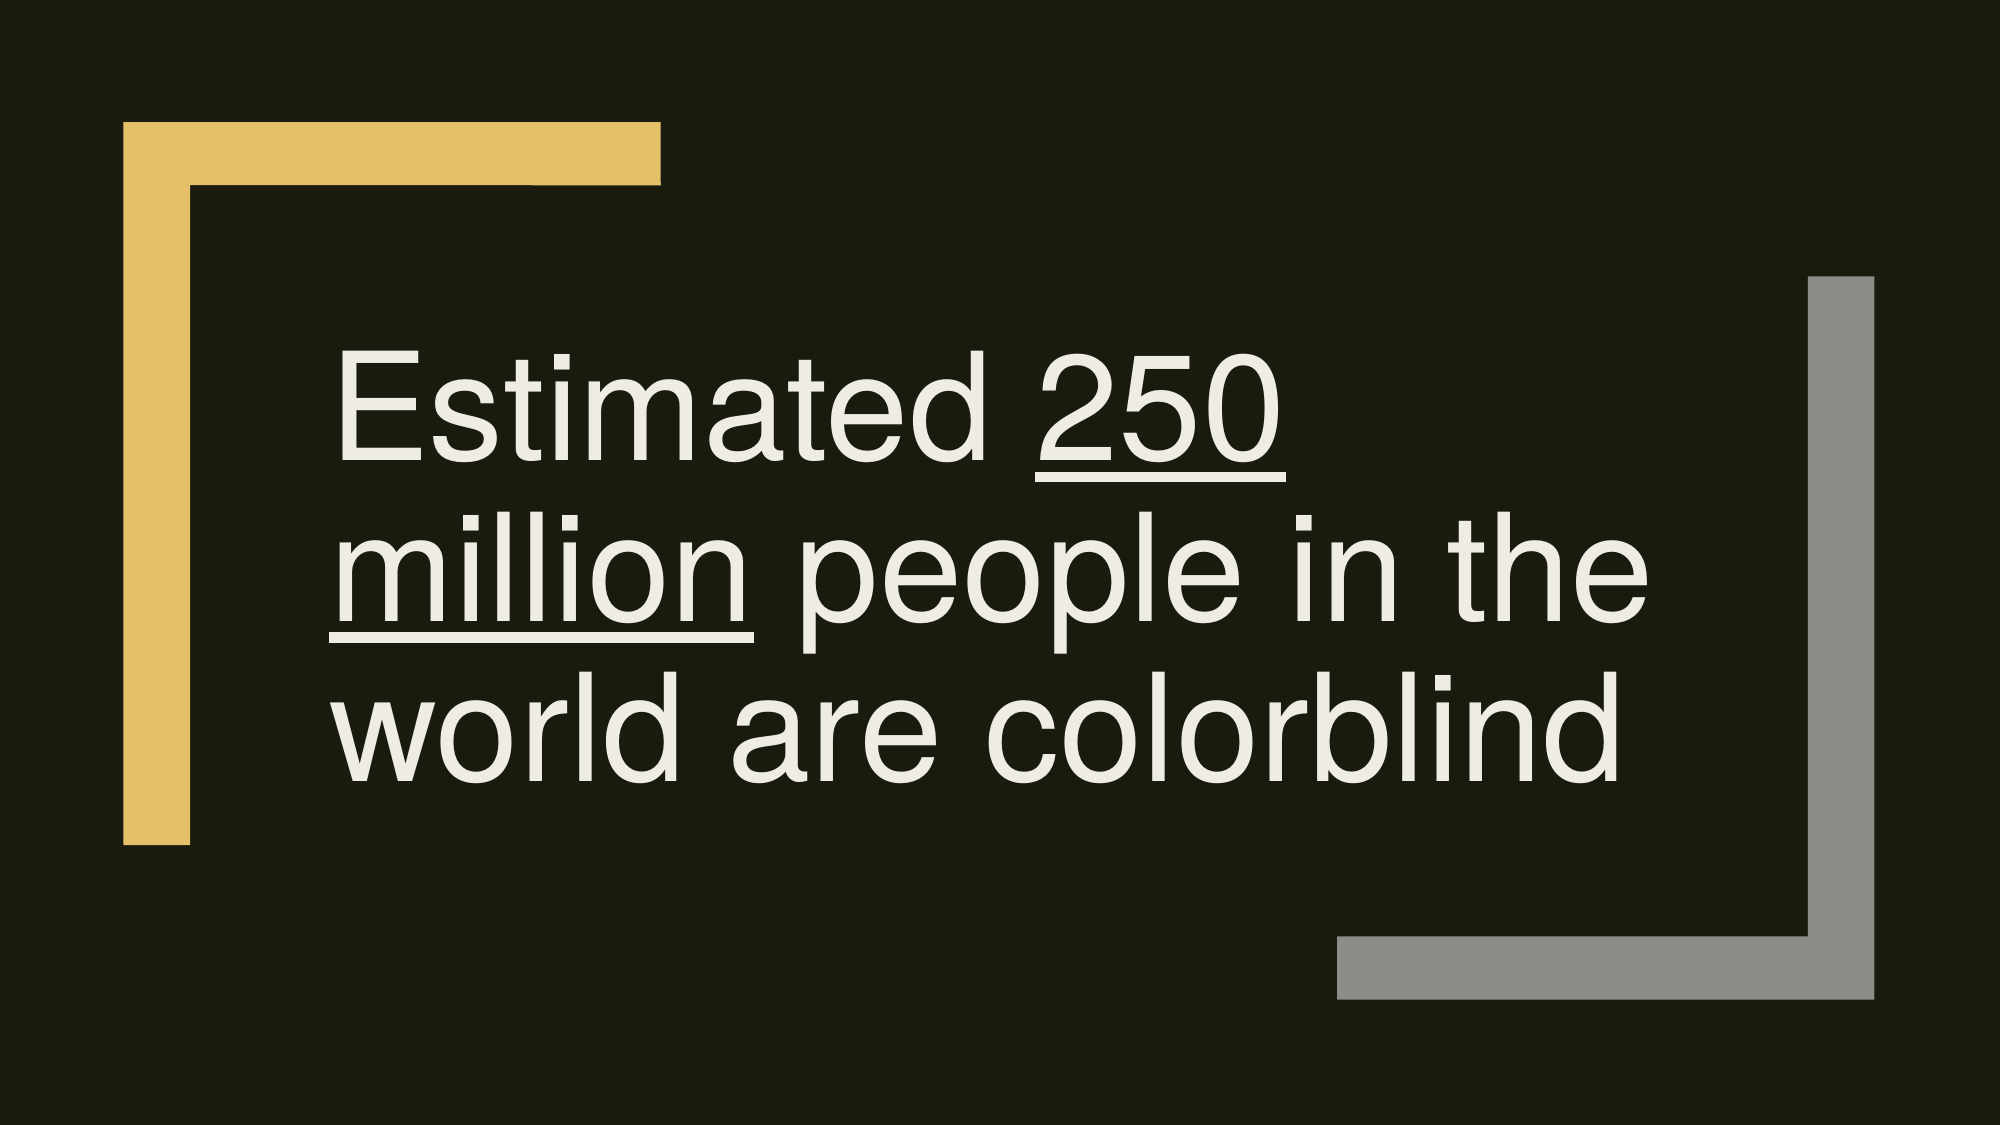

# Estimated 250 million people in the world are colorblind